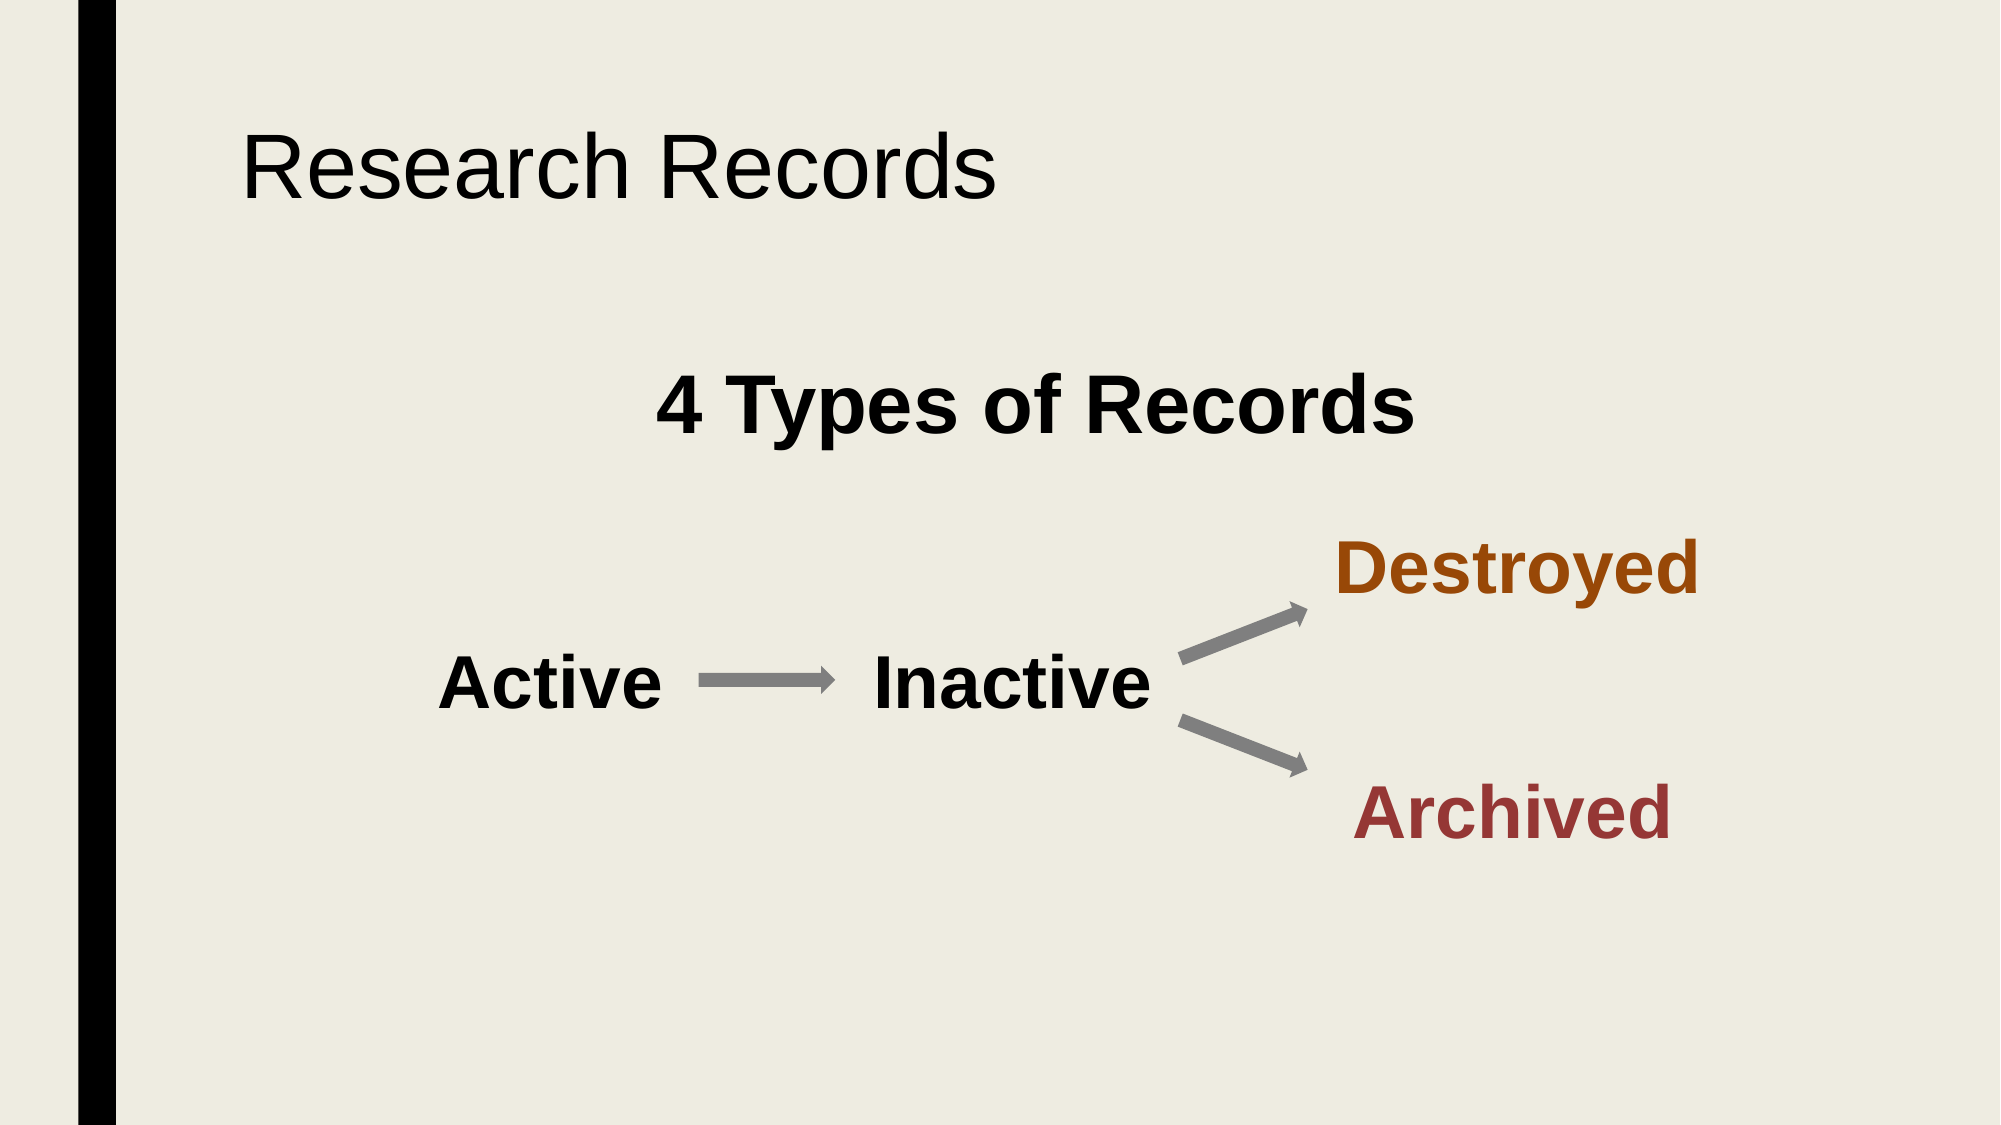

# Research Records
4 Types of Records
Destroyed

Active
Inactive

Archived